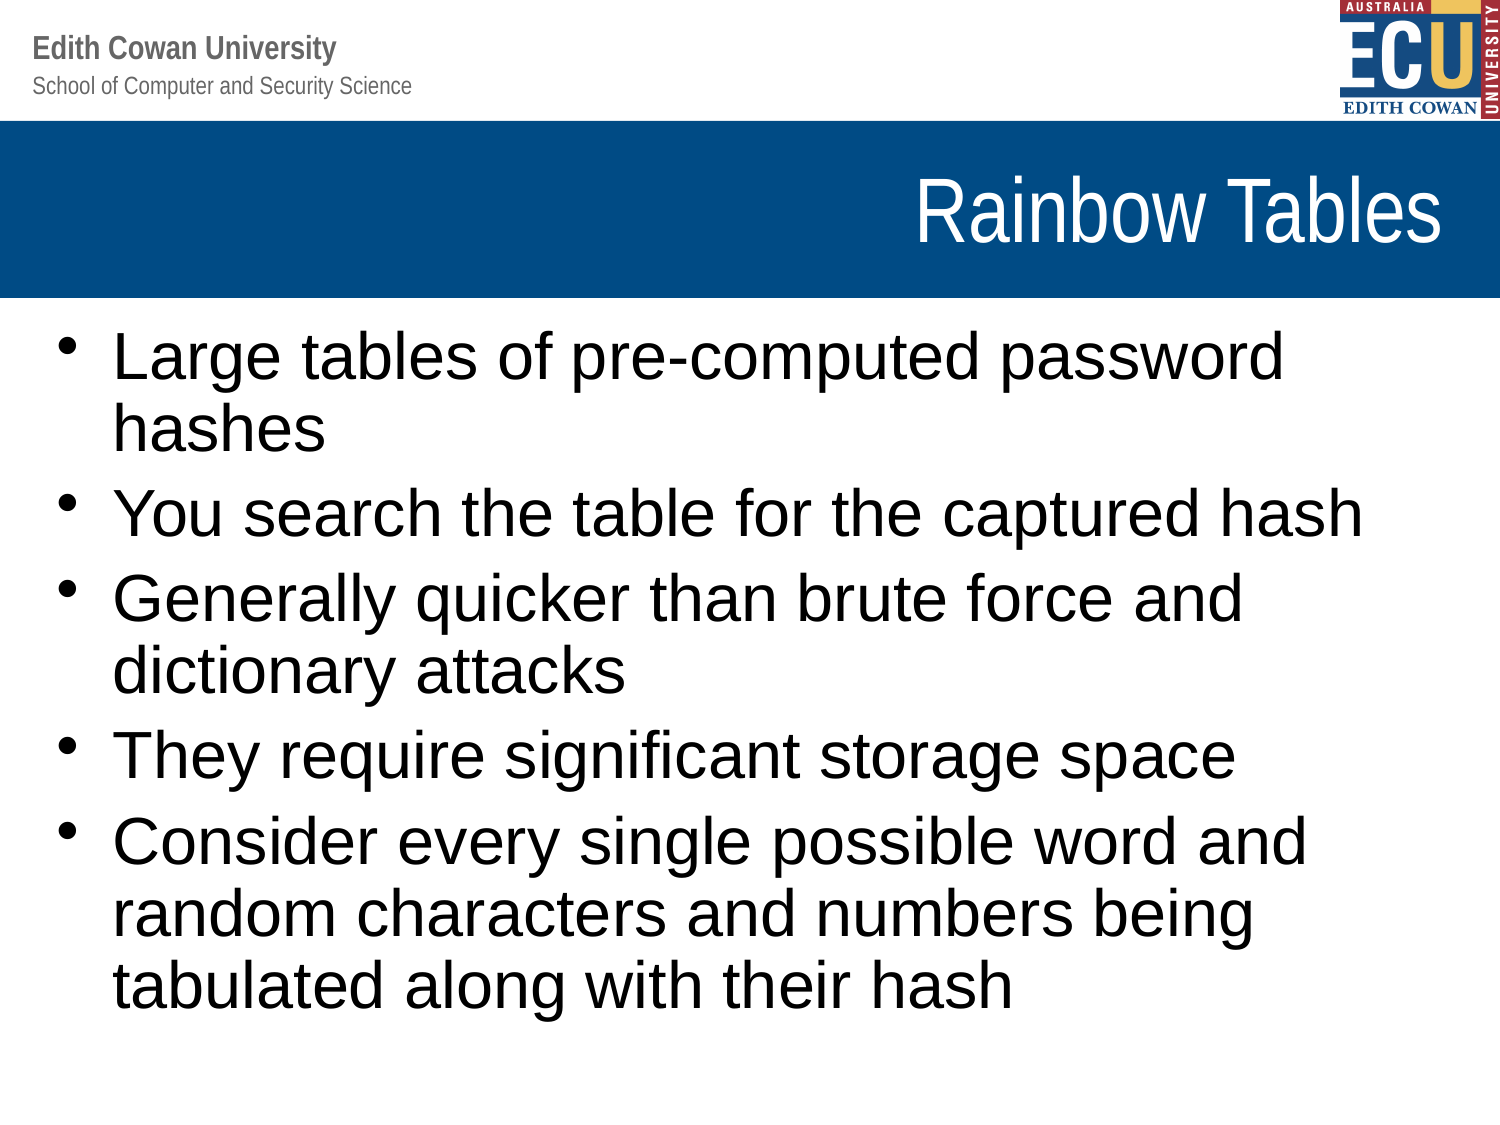

# Rainbow Tables
Large tables of pre-computed password hashes
You search the table for the captured hash
Generally quicker than brute force and dictionary attacks
They require significant storage space
Consider every single possible word and random characters and numbers being tabulated along with their hash